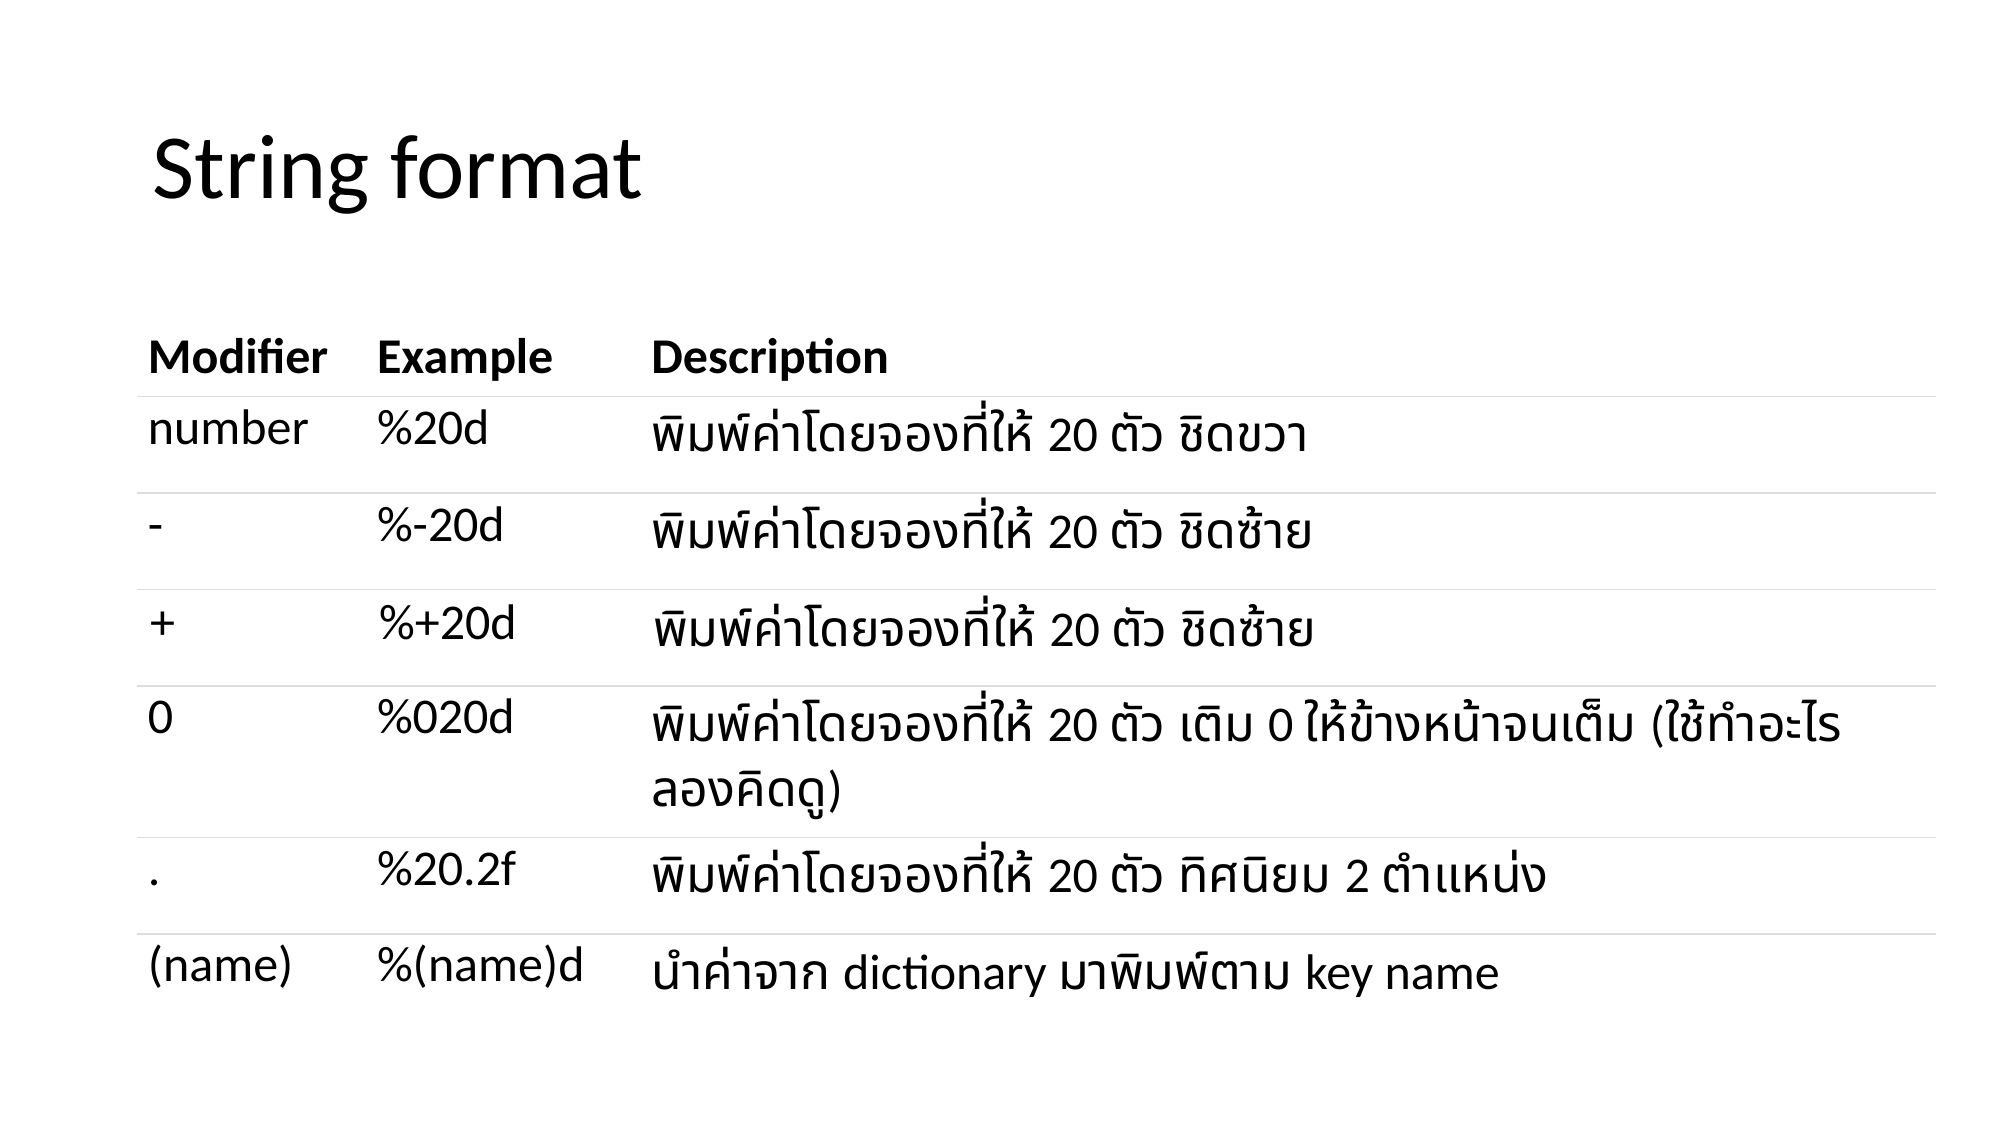

# String format
| Modifier | Example | Description |
| --- | --- | --- |
| number | %20d | พิมพ์ค่าโดยจองที่ให้ 20 ตัว ชิดขวา |
| - | %-20d | พิมพ์ค่าโดยจองที่ให้ 20 ตัว ชิดซ้าย |
| + | %+20d | พิมพ์ค่าโดยจองที่ให้ 20 ตัว ชิดซ้าย |
| 0 | %020d | พิมพ์ค่าโดยจองที่ให้ 20 ตัว เติม 0 ให้ข้างหน้าจนเต็ม (ใช้ทำอะไร ลองคิดดู) |
| . | %20.2f | พิมพ์ค่าโดยจองที่ให้ 20 ตัว ทิศนิยม 2 ตำแหน่ง |
| (name) | %(name)d | นำค่าจาก dictionary มาพิมพ์ตาม key name |